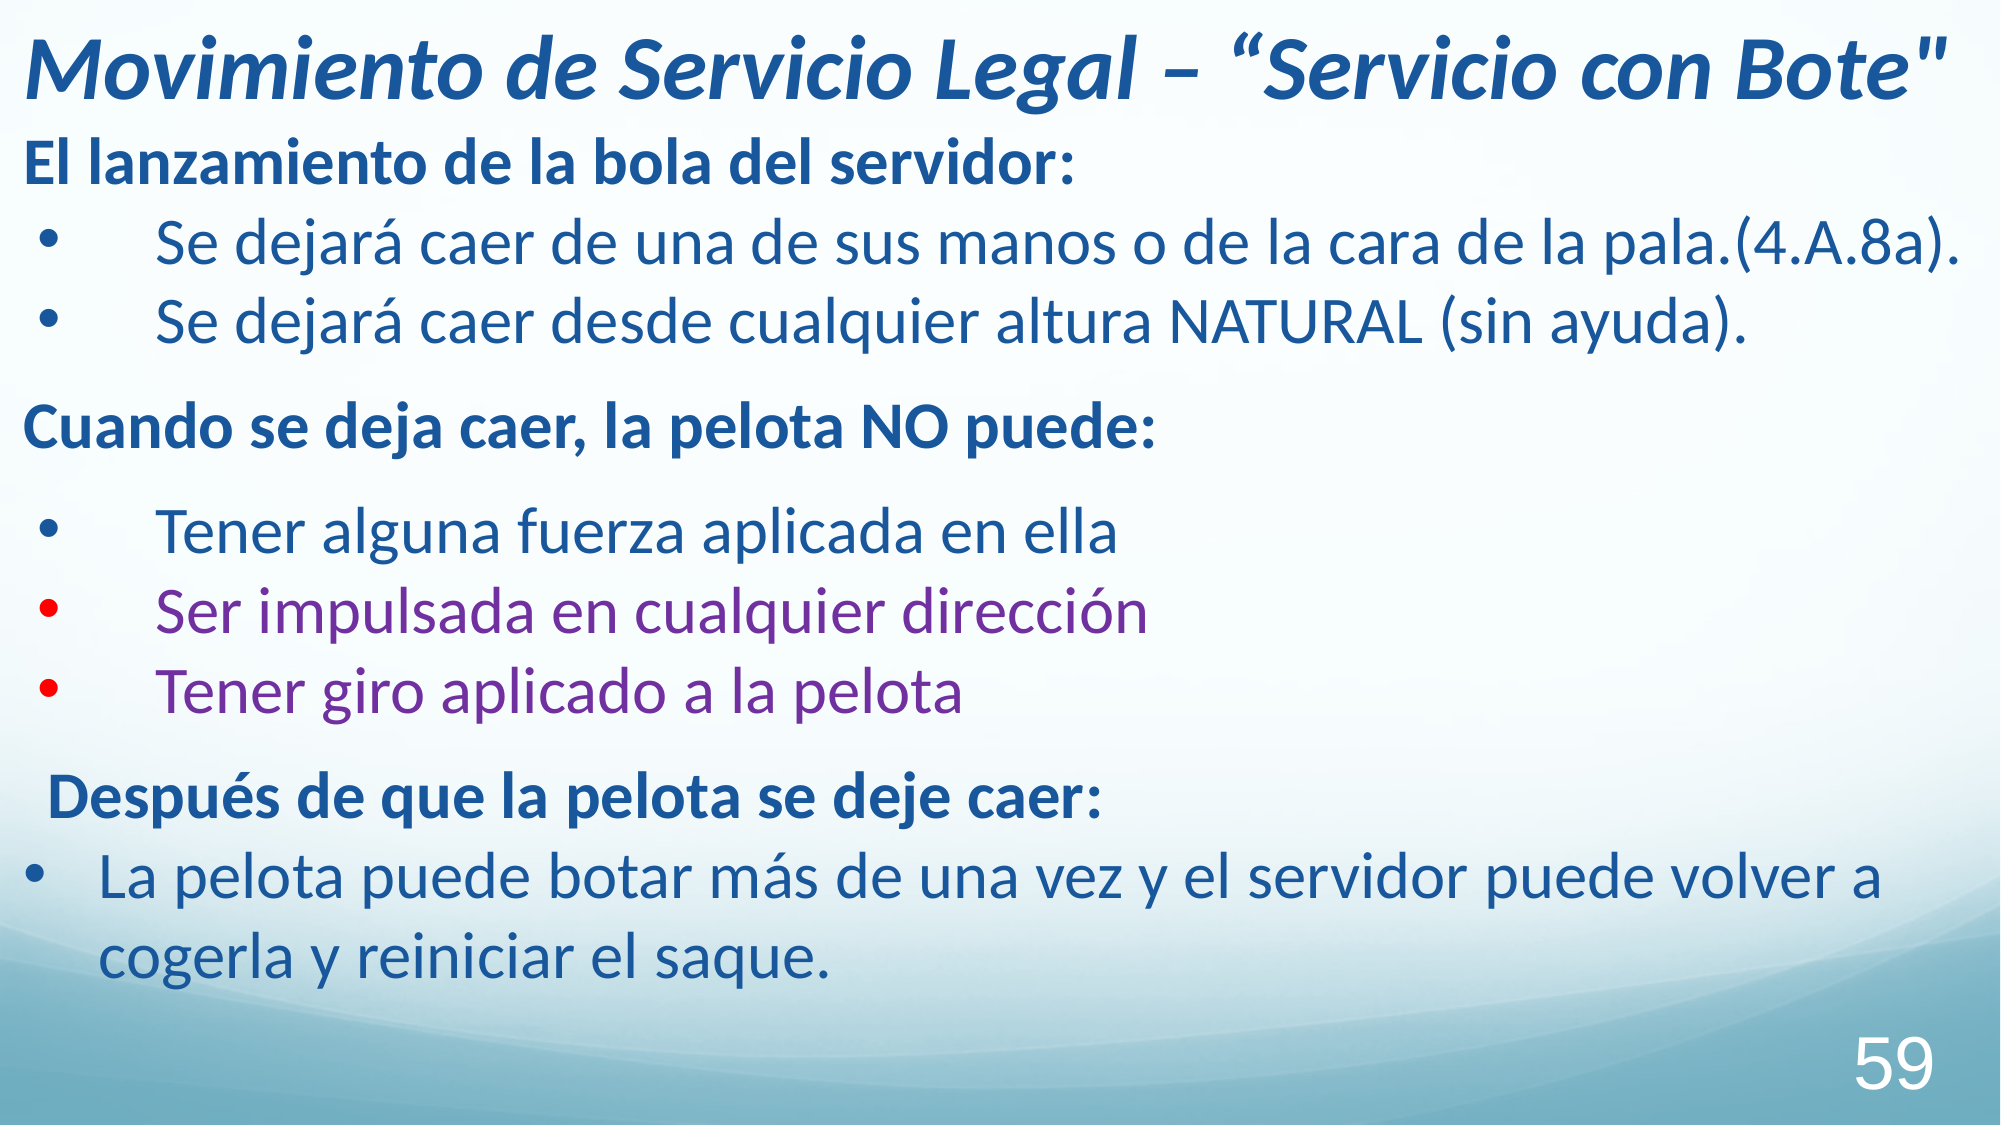

Movimiento de Servicio Legal – “Servicio con Bote"
El lanzamiento de la bola del servidor:
Se dejará caer de una de sus manos o de la cara de la pala.(4.A.8a).
Se dejará caer desde cualquier altura NATURAL (sin ayuda).

Cuando se deja caer, la pelota NO puede:

Tener alguna fuerza aplicada en ella
Ser impulsada en cualquier dirección
Tener giro aplicado a la pelota

Después de que la pelota se deje caer:
La pelota puede botar más de una vez y el servidor puede volver a cogerla y reiniciar el saque.
59